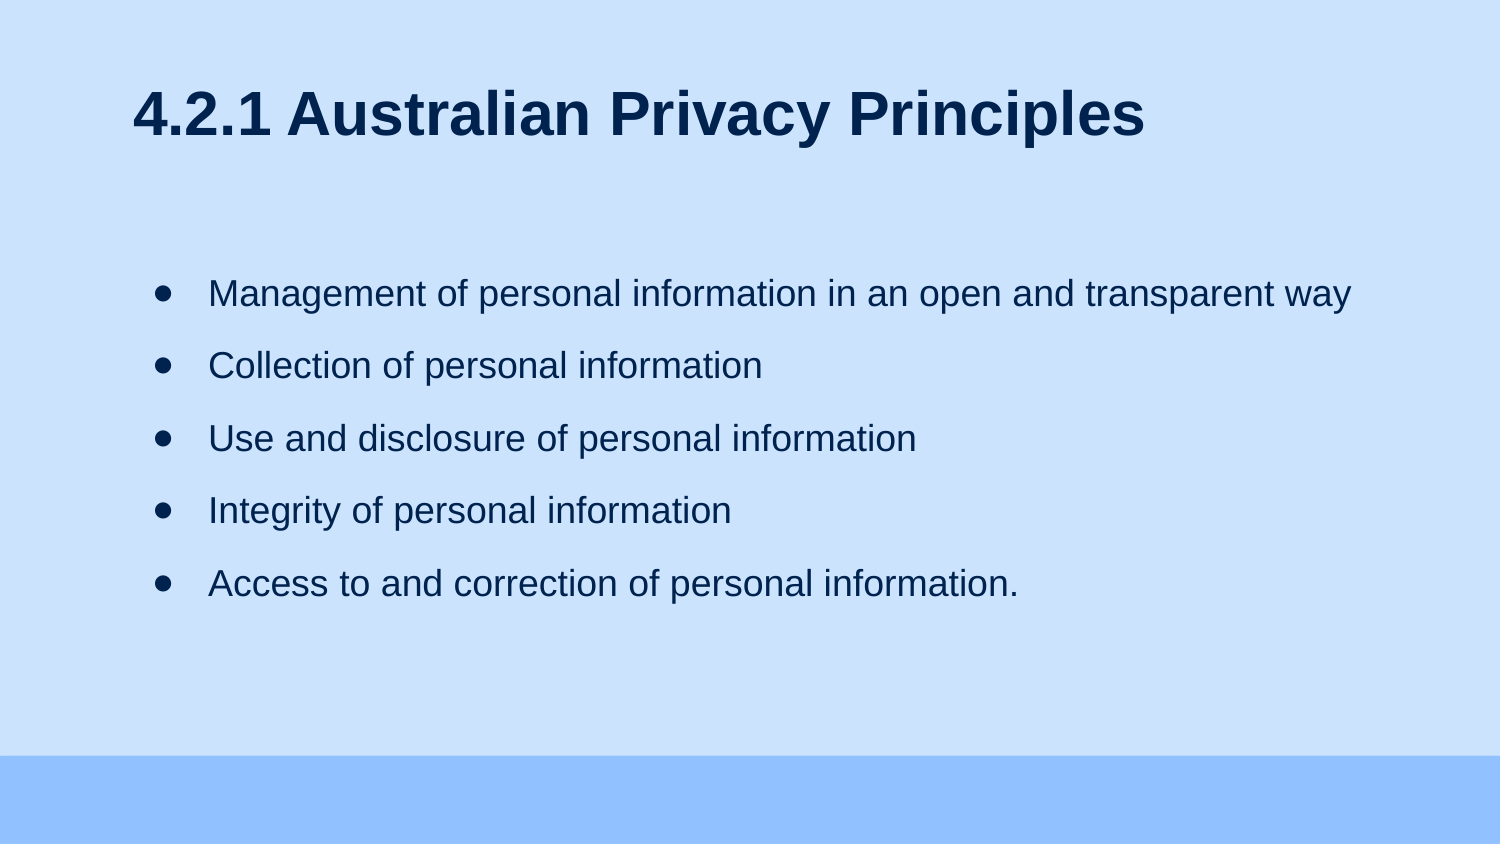

# 4.2.1 Australian Privacy Principles
Management of personal information in an open and transparent way
Collection of personal information
Use and disclosure of personal information
Integrity of personal information
Access to and correction of personal information.